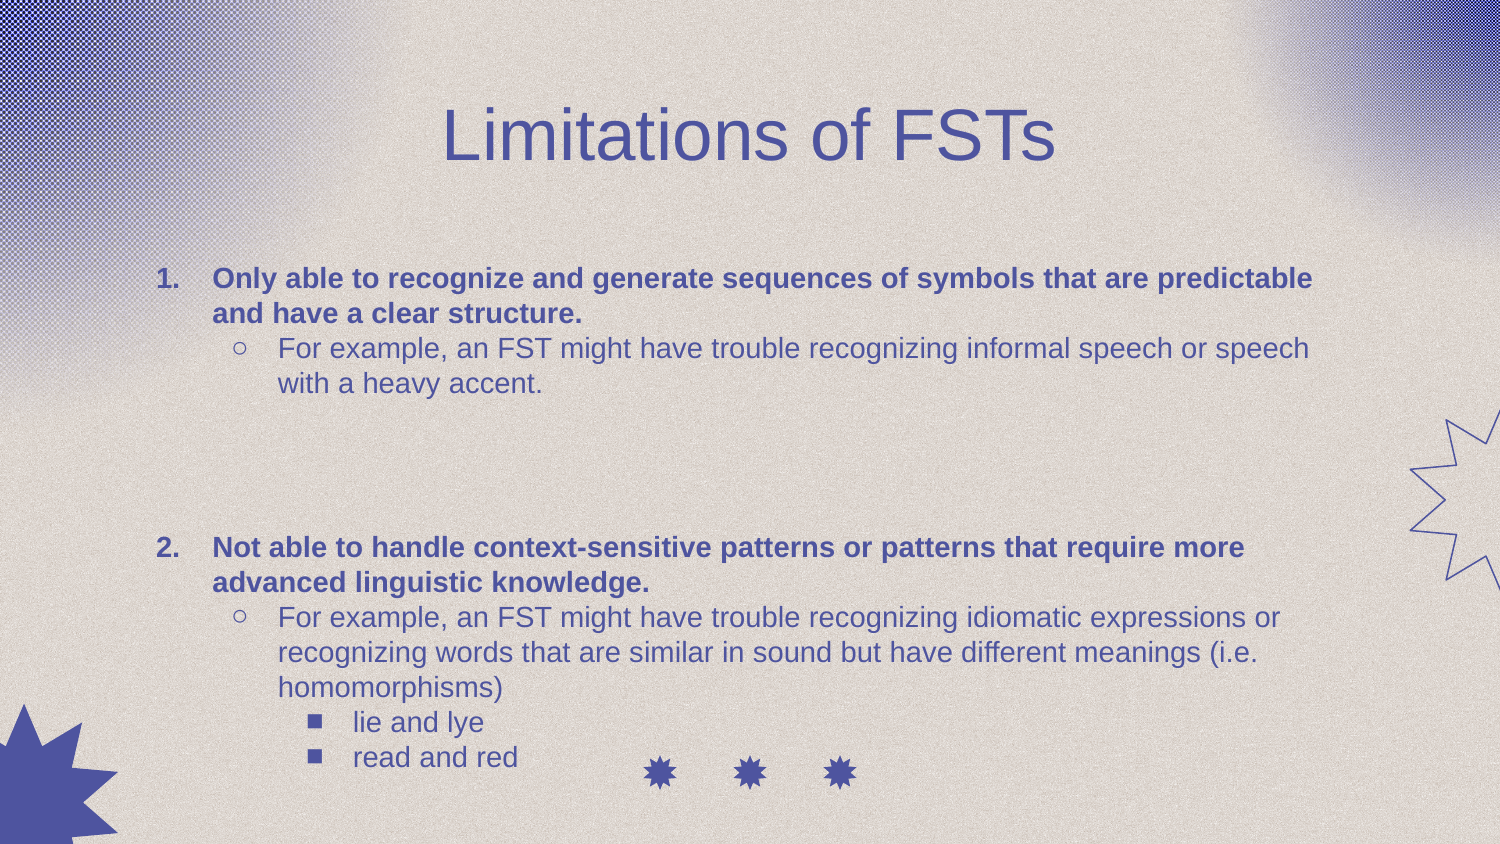

# Limitations of FSTs
Only able to recognize and generate sequences of symbols that are predictable and have a clear structure.
For example, an FST might have trouble recognizing informal speech or speech with a heavy accent.

Not able to handle context-sensitive patterns or patterns that require more advanced linguistic knowledge.
For example, an FST might have trouble recognizing idiomatic expressions or recognizing words that are similar in sound but have different meanings (i.e. homomorphisms)
lie and lye
read and red